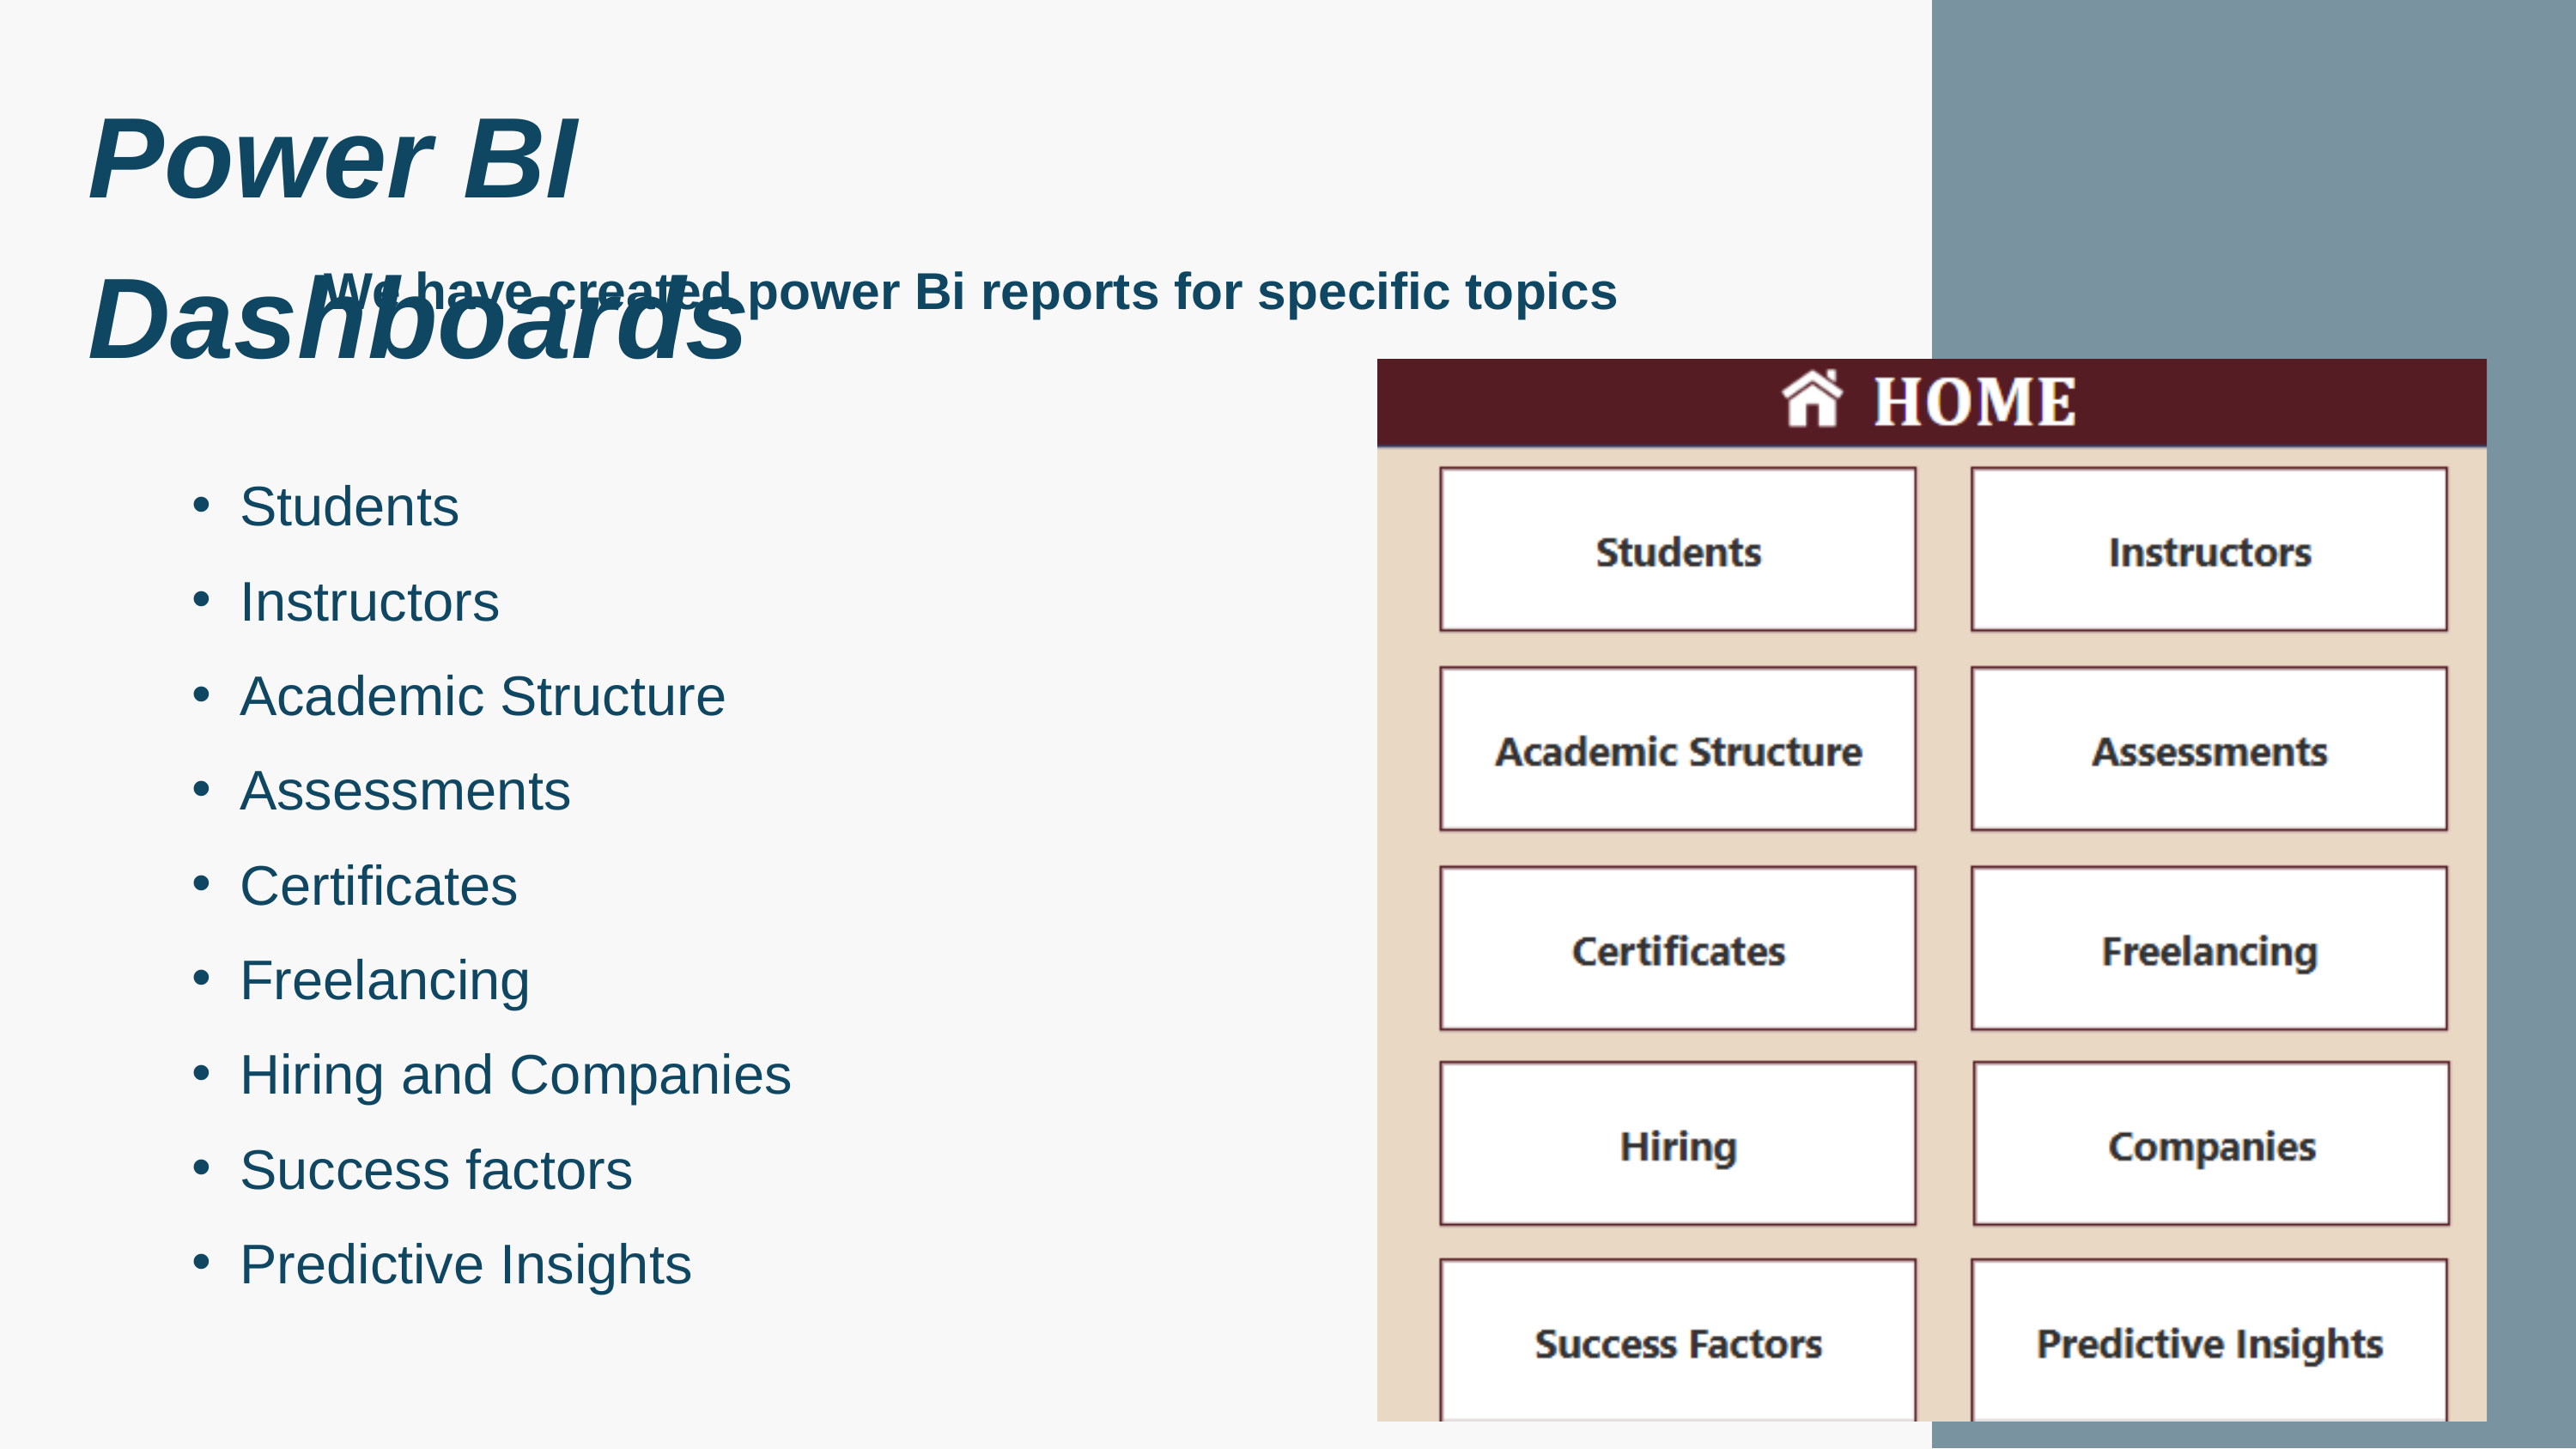

Power BI Dashboards
We have created power Bi reports for specific topics

Students
Instructors
Academic Structure
Assessments
Certificates
Freelancing
Hiring and Companies
Success factors
Predictive Insights